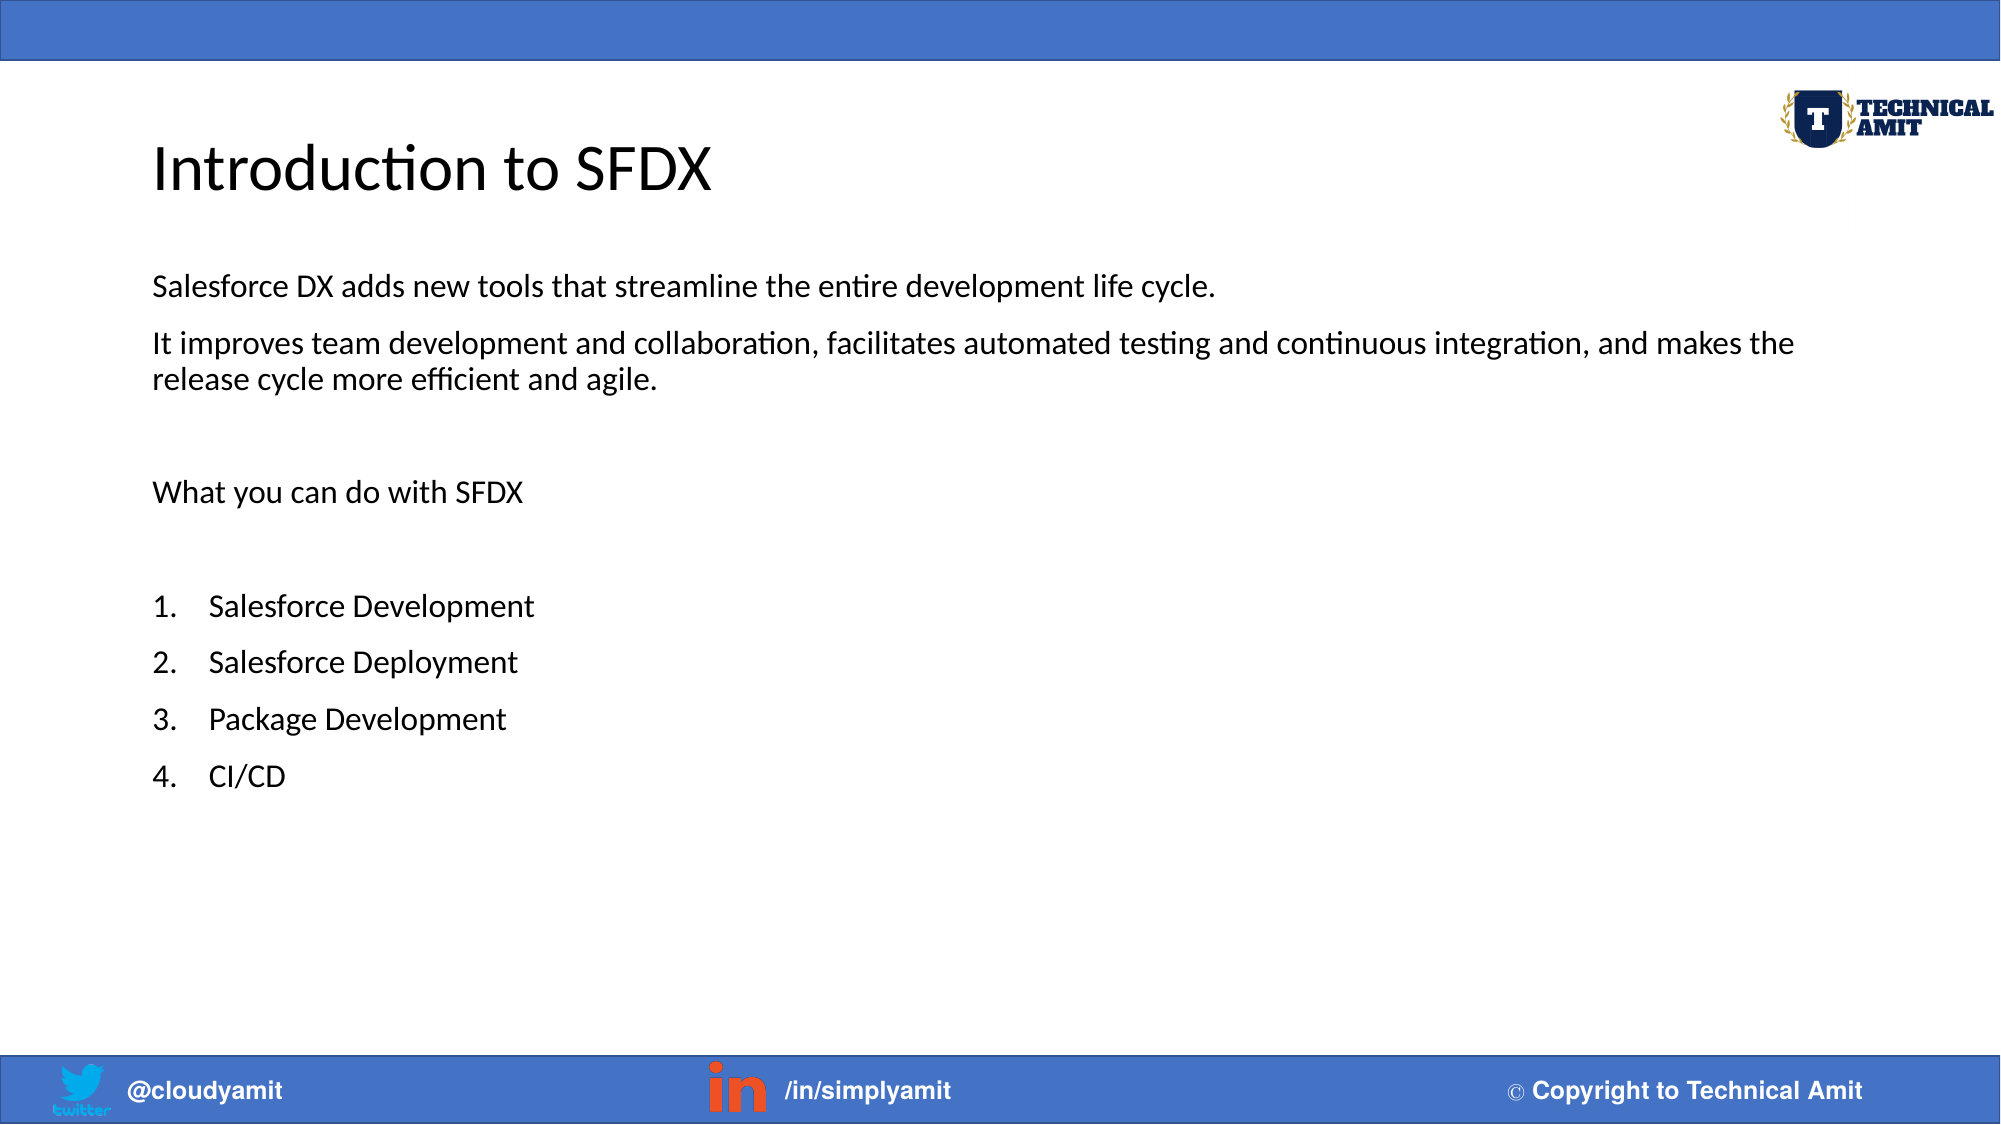

# Introduction to SFDX
Salesforce DX adds new tools that streamline the entire development life cycle.
It improves team development and collaboration, facilitates automated testing and continuous integration, and makes the release cycle more efficient and agile.

What you can do with SFDX

Salesforce Development
Salesforce Deployment
Package Development
CI/CD